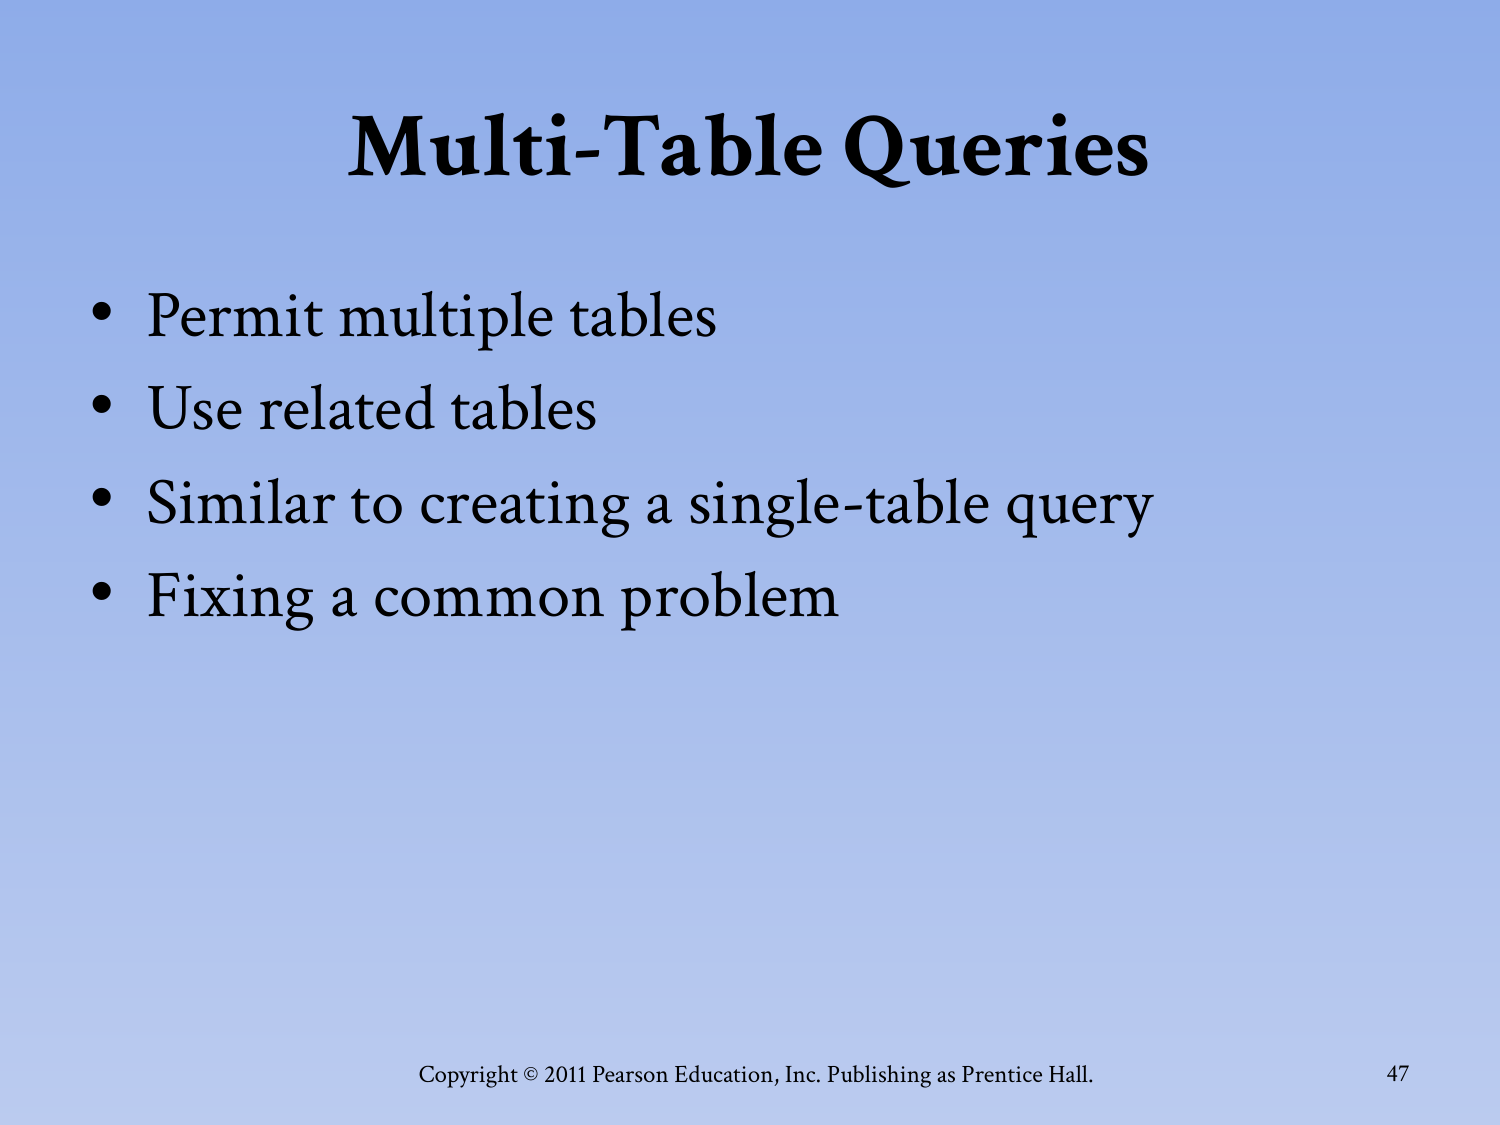

# Multi-Table Queries
Permit multiple tables
Use related tables
Similar to creating a single-table query
Fixing a common problem

Copyright © 2011 Pearson Education, Inc. Publishing as Prentice Hall.

47